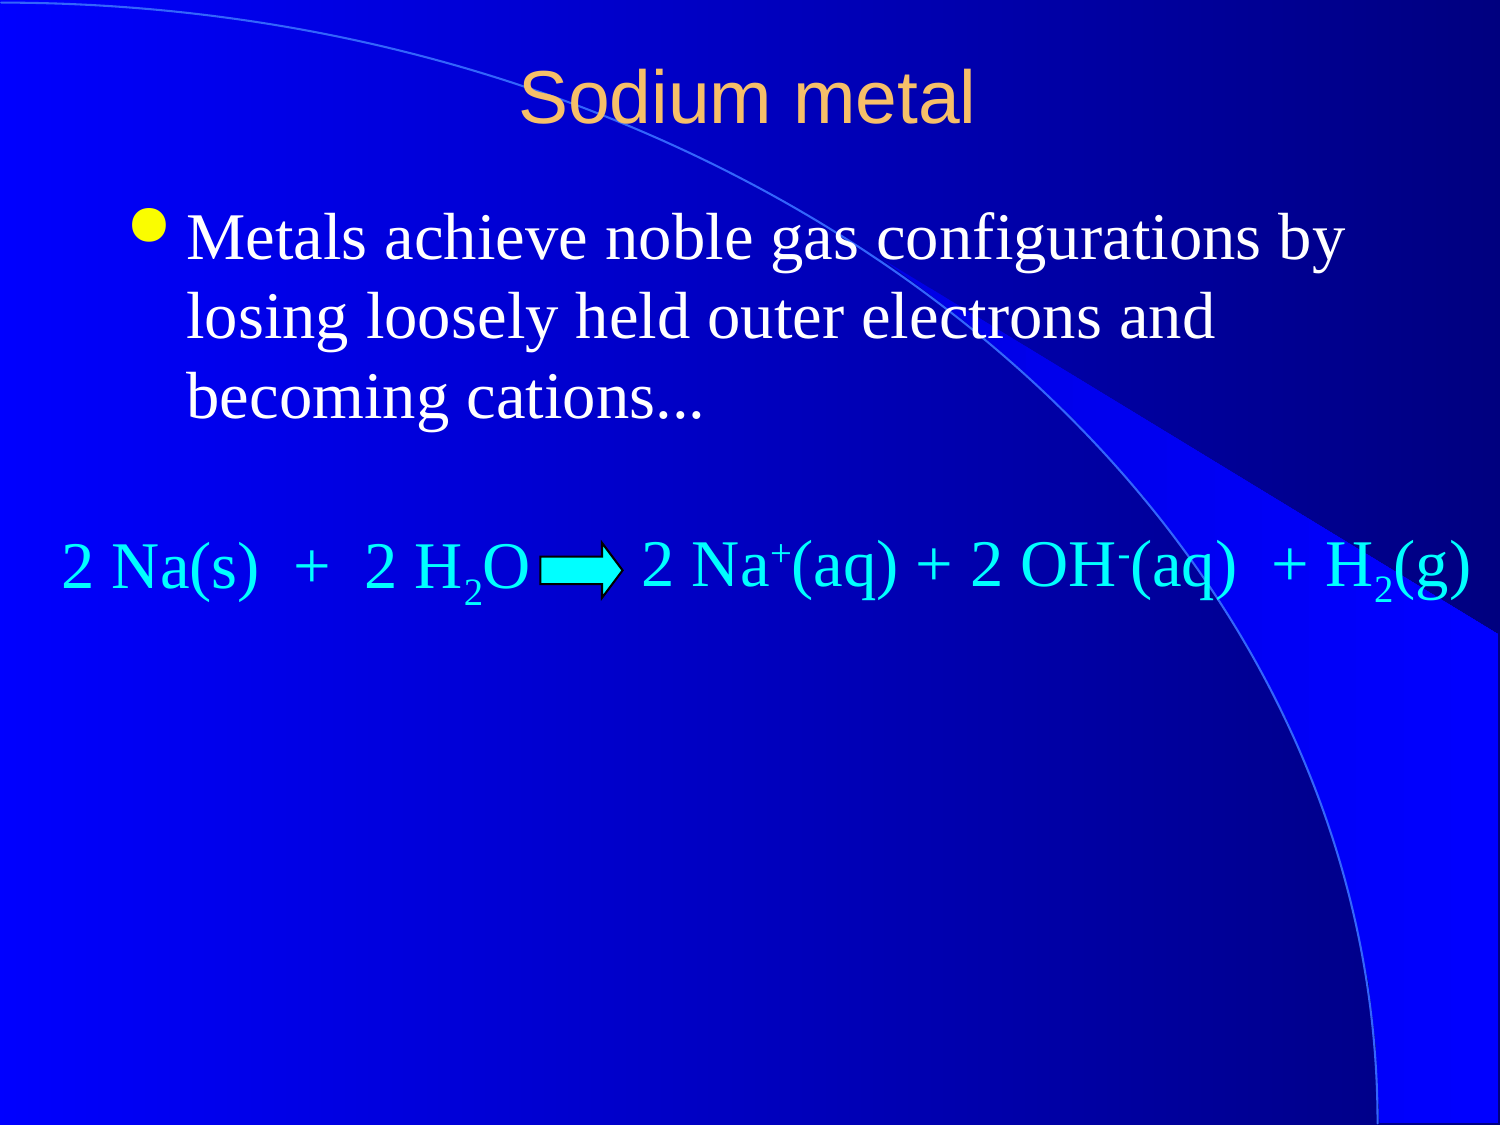

# Sodium metal
Metals achieve noble gas configurations by losing loosely held outer electrons and becoming cations...
2 Na+(aq) + 2 OH-(aq)  + H2(g)
2 Na(s)  +  2 H2O